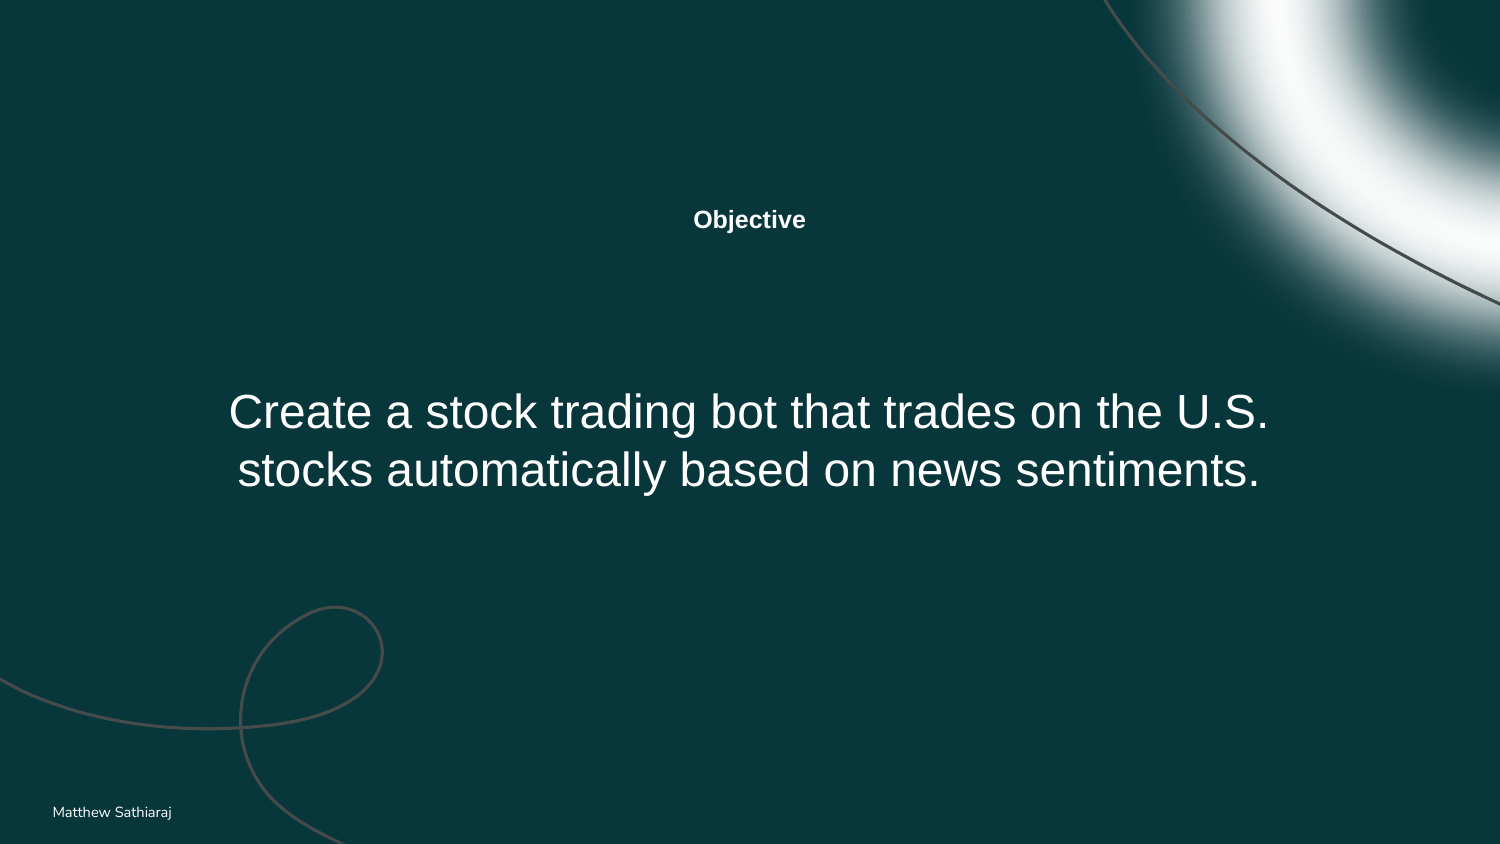

Objective
# Create a stock trading bot that trades on the U.S. stocks automatically based on news sentiments.
Matthew Sathiaraj